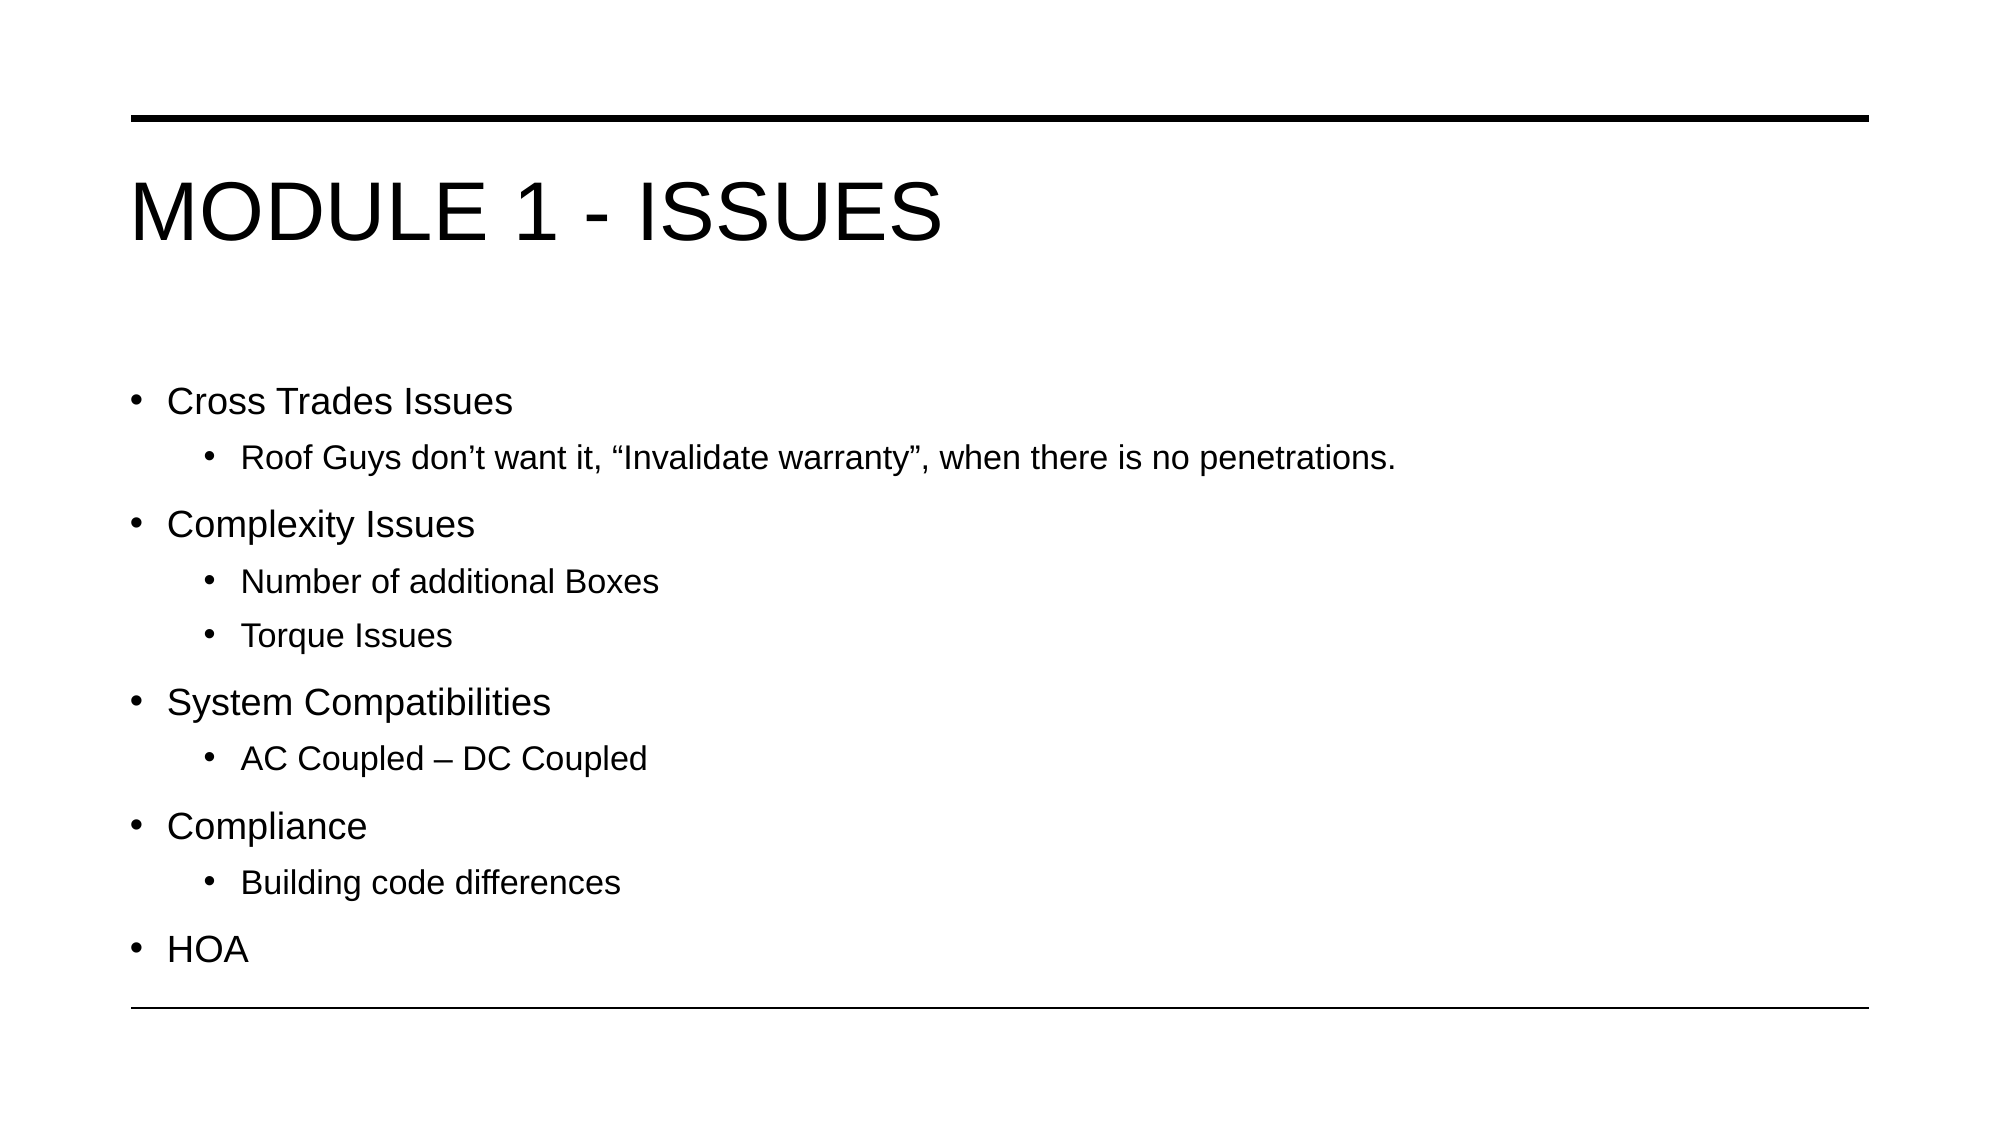

# Module 1 - Issues
Cross Trades Issues
Roof Guys don’t want it, “Invalidate warranty”, when there is no penetrations.
Complexity Issues
Number of additional Boxes
Torque Issues
System Compatibilities
AC Coupled – DC Coupled
Compliance
Building code differences
HOA